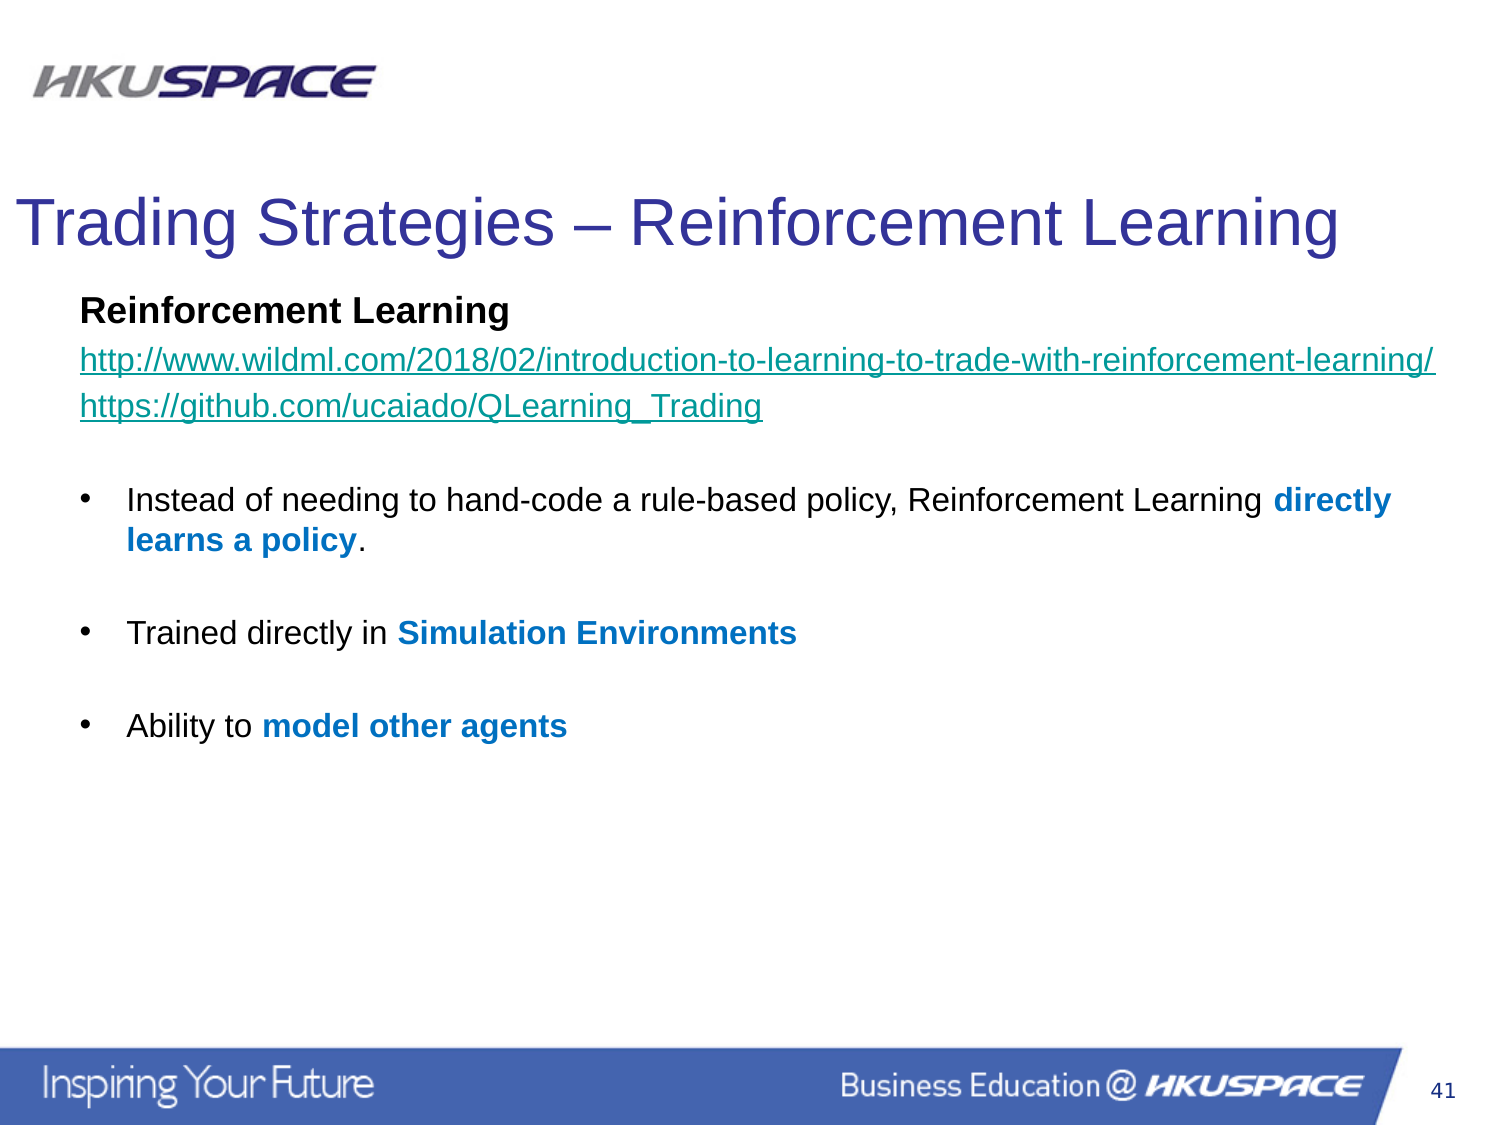

Trading Strategies – Reinforcement Learning
Reinforcement Learning
http://www.wildml.com/2018/02/introduction-to-learning-to-trade-with-reinforcement-learning/
https://github.com/ucaiado/QLearning_Trading

Instead of needing to hand-code a rule-based policy, Reinforcement Learning directly learns a policy.

Trained directly in Simulation Environments

Ability to model other agents

41